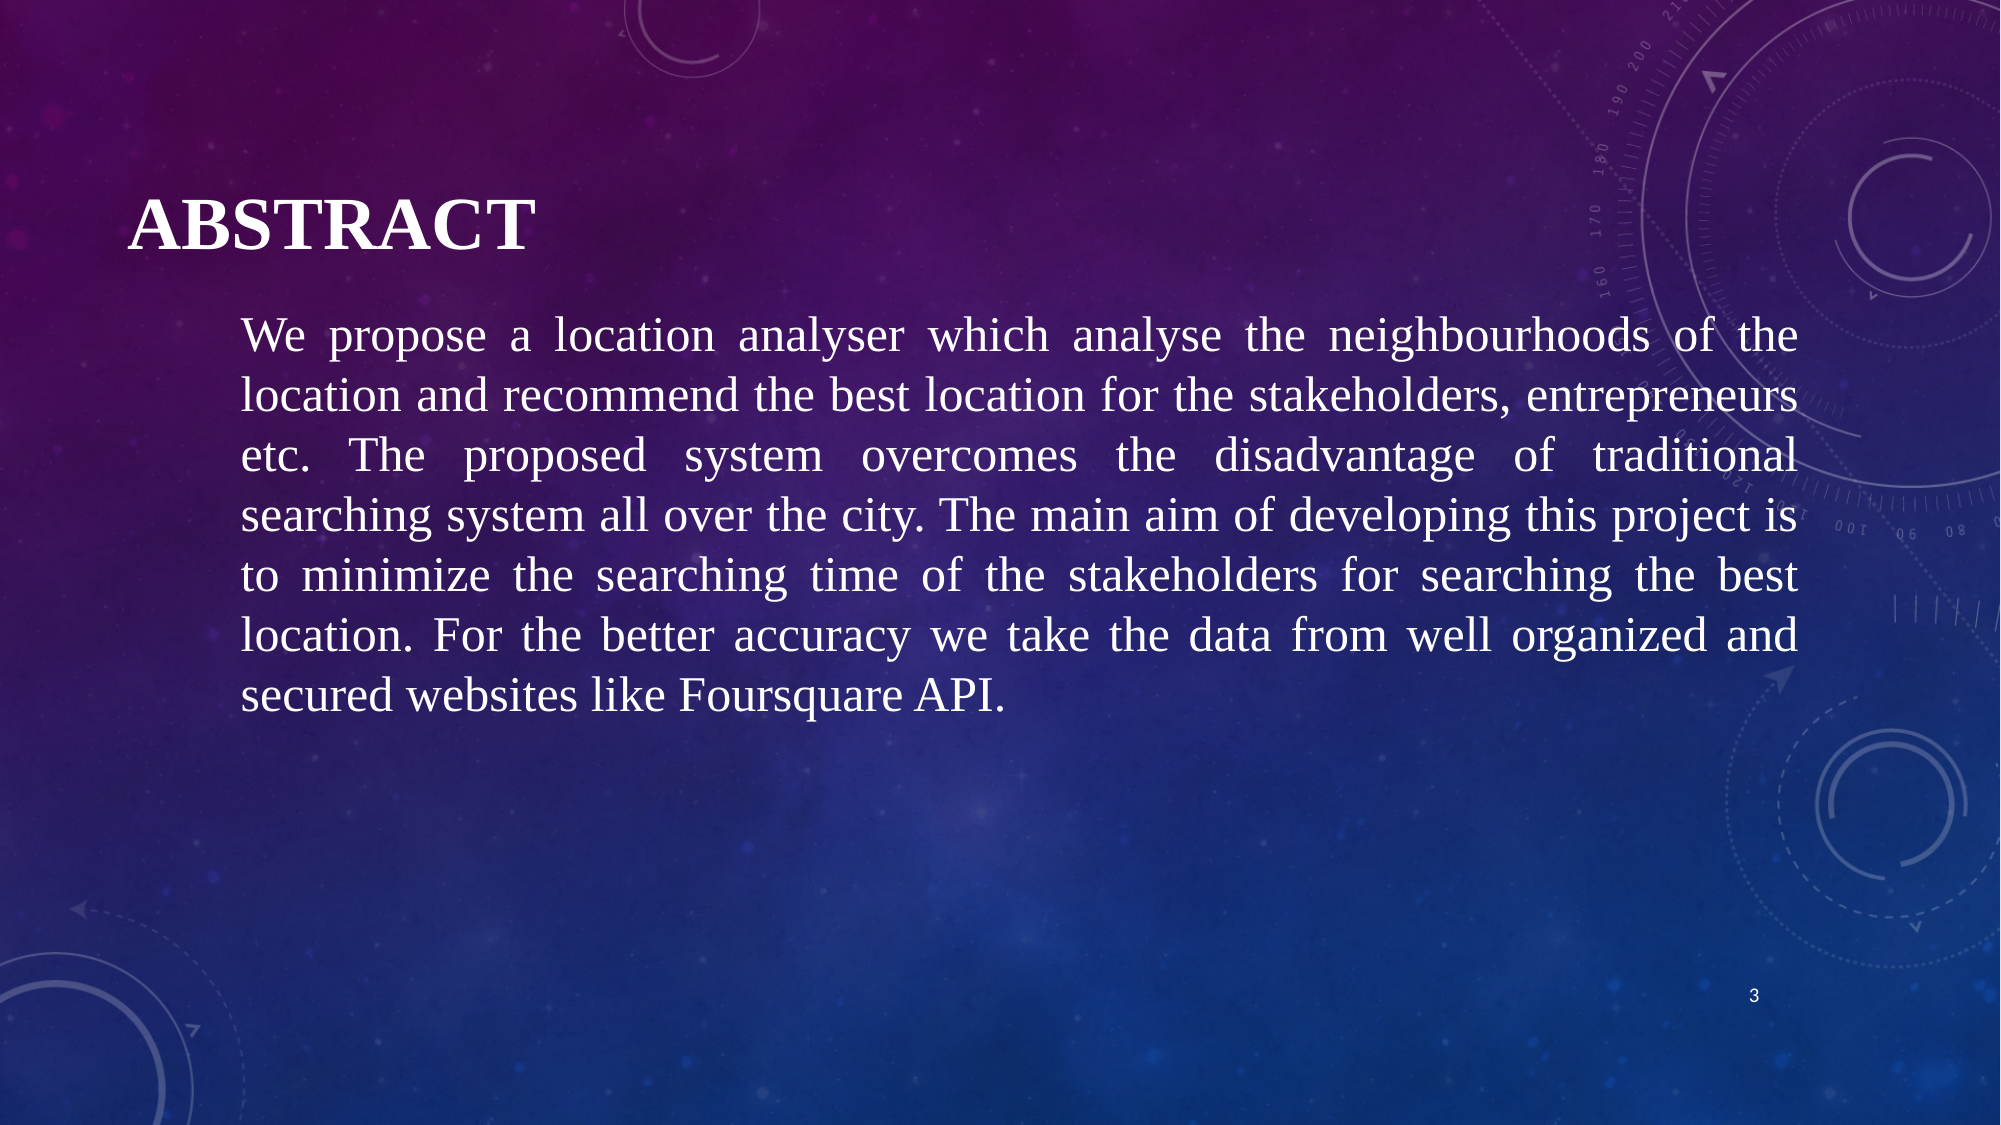

# Abstract
We propose a location analyser which analyse the neighbourhoods of the location and recommend the best location for the stakeholders, entrepreneurs etc. The proposed system overcomes the disadvantage of traditional searching system all over the city. The main aim of developing this project is to minimize the searching time of the stakeholders for searching the best location. For the better accuracy we take the data from well organized and secured websites like Foursquare API.

3